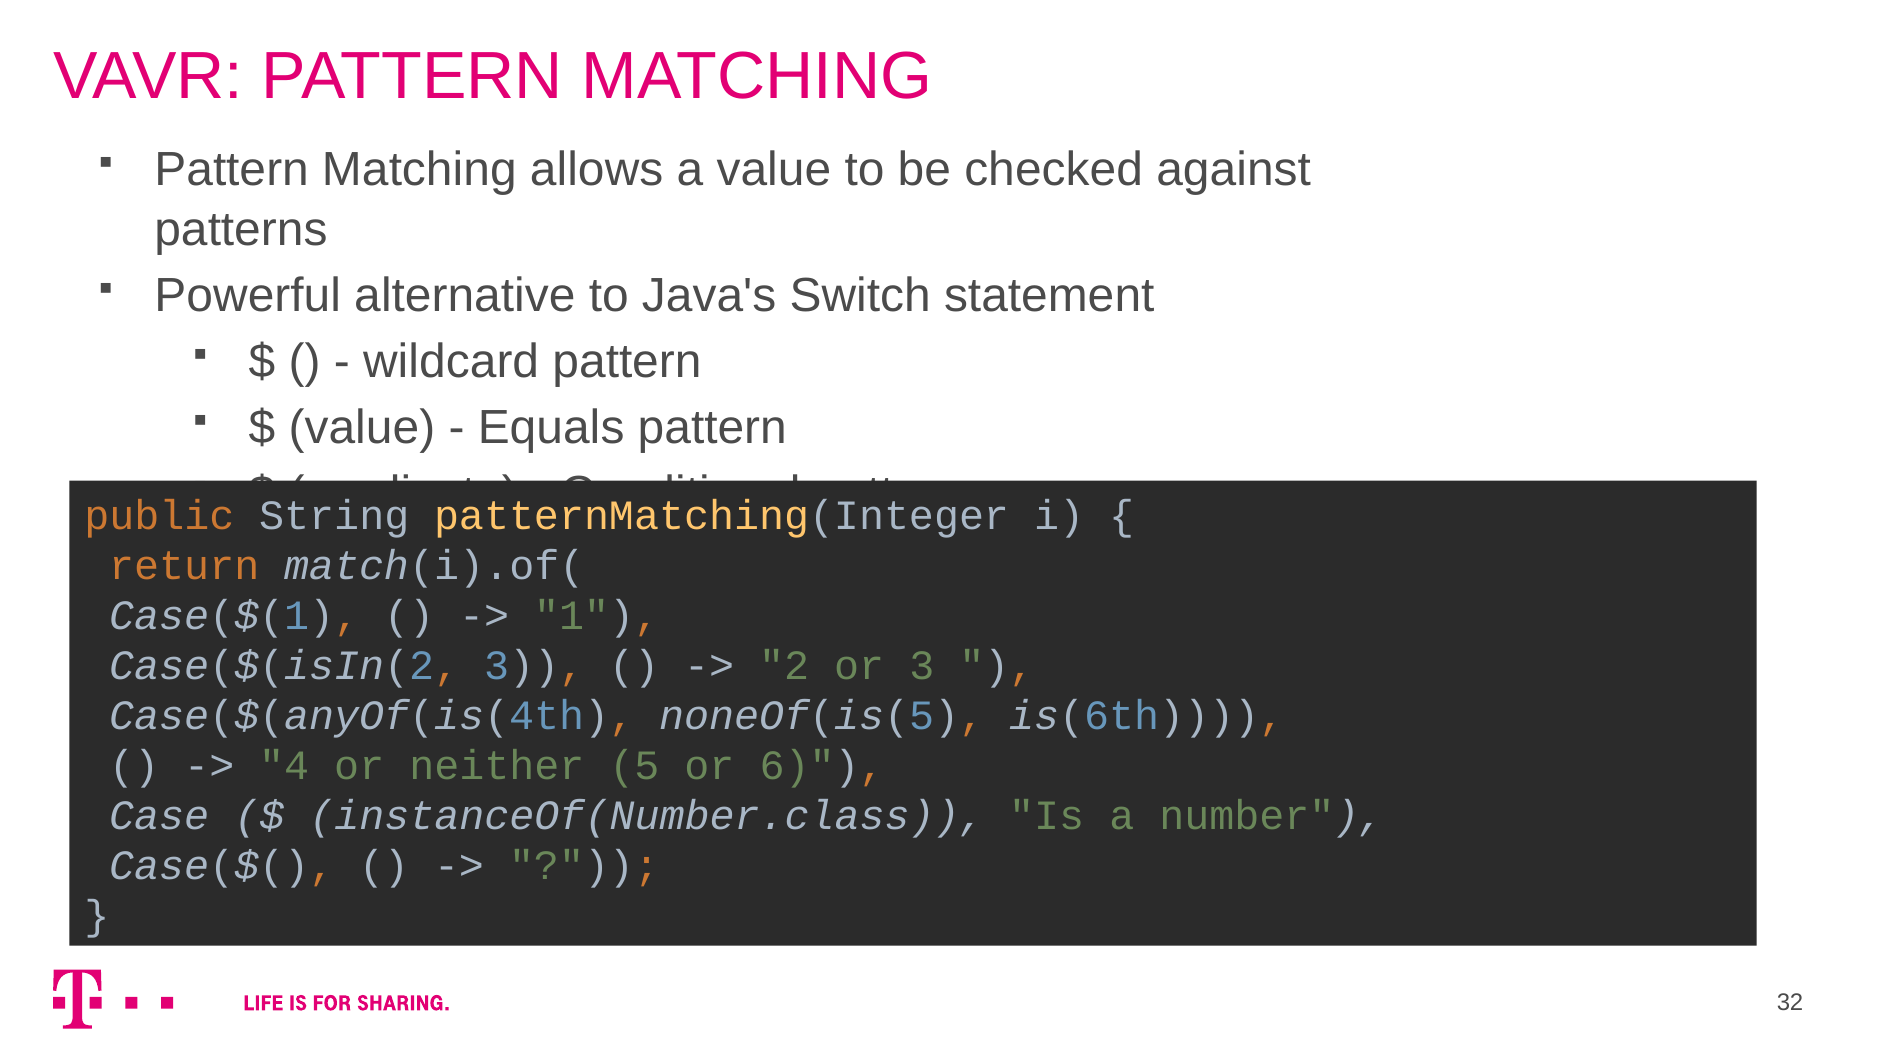

# VAVR: PATTERN MATCHING
Pattern Matching allows a value to be checked against patterns
Powerful alternative to Java's Switch statement
$ () - wildcard pattern
$ (value) - Equals pattern
$ (predicate) - Conditional pattern
public String patternMatching(Integer i) {
 return match(i).of(
 Case($(1), () -> "1"),
 Case($(isIn(2, 3)), () -> "2 or 3 "),
 Case($(anyOf(is(4th), noneOf(is(5), is(6th)))),
 () -> "4 or neither (5 or 6)"),
 Case ($ (instanceOf(Number.class)), "Is a number"),
 Case($(), () -> "?"));
}
32